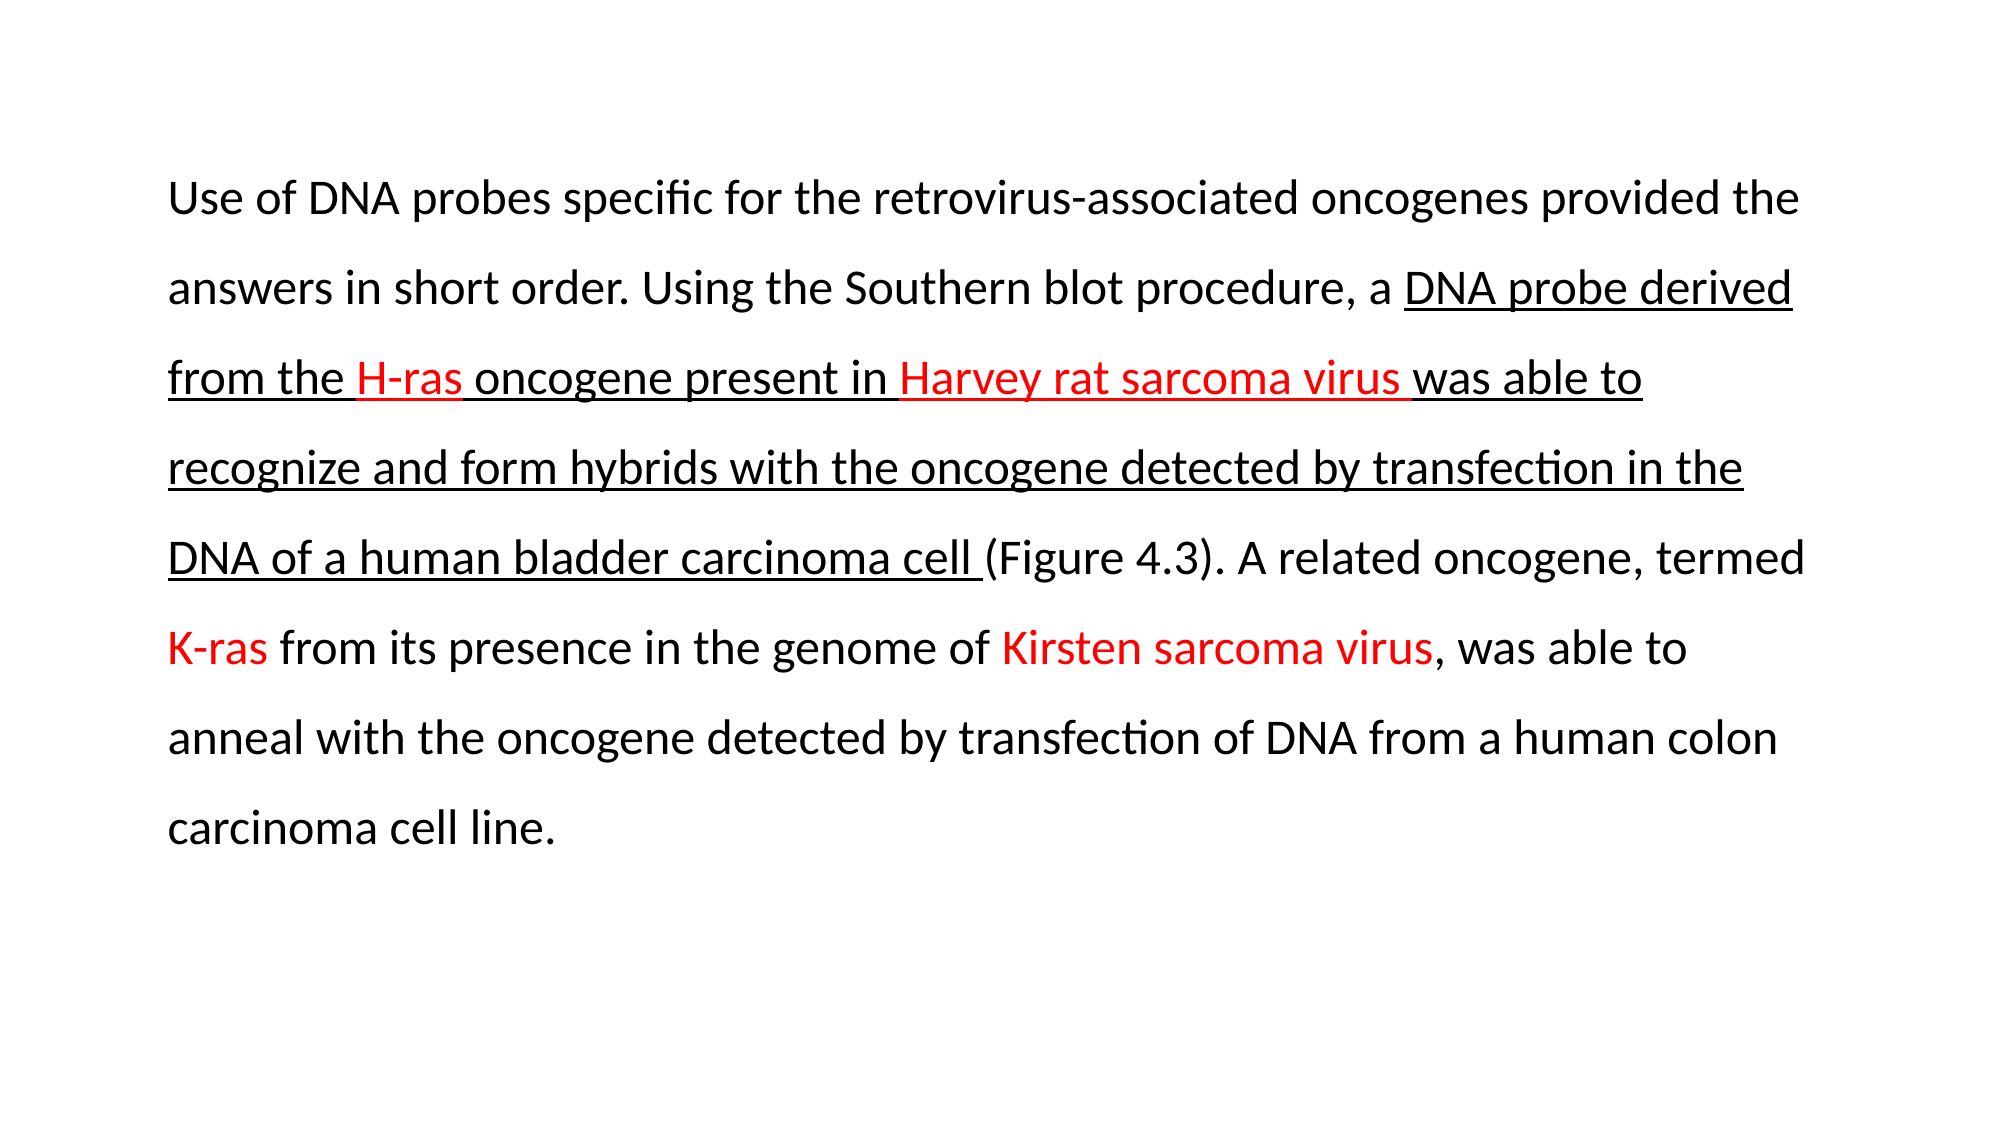

Use of DNA probes specific for the retrovirus-associated oncogenes provided the answers in short order. Using the Southern blot procedure, a DNA probe derived from the H-ras oncogene present in Harvey rat sarcoma virus was able to recognize and form hybrids with the oncogene detected by transfection in the DNA of a human bladder carcinoma cell (Figure 4.3). A related oncogene, termed K-ras from its presence in the genome of Kirsten sarcoma virus, was able to anneal with the oncogene detected by transfection of DNA from a human colon carcinoma cell line.